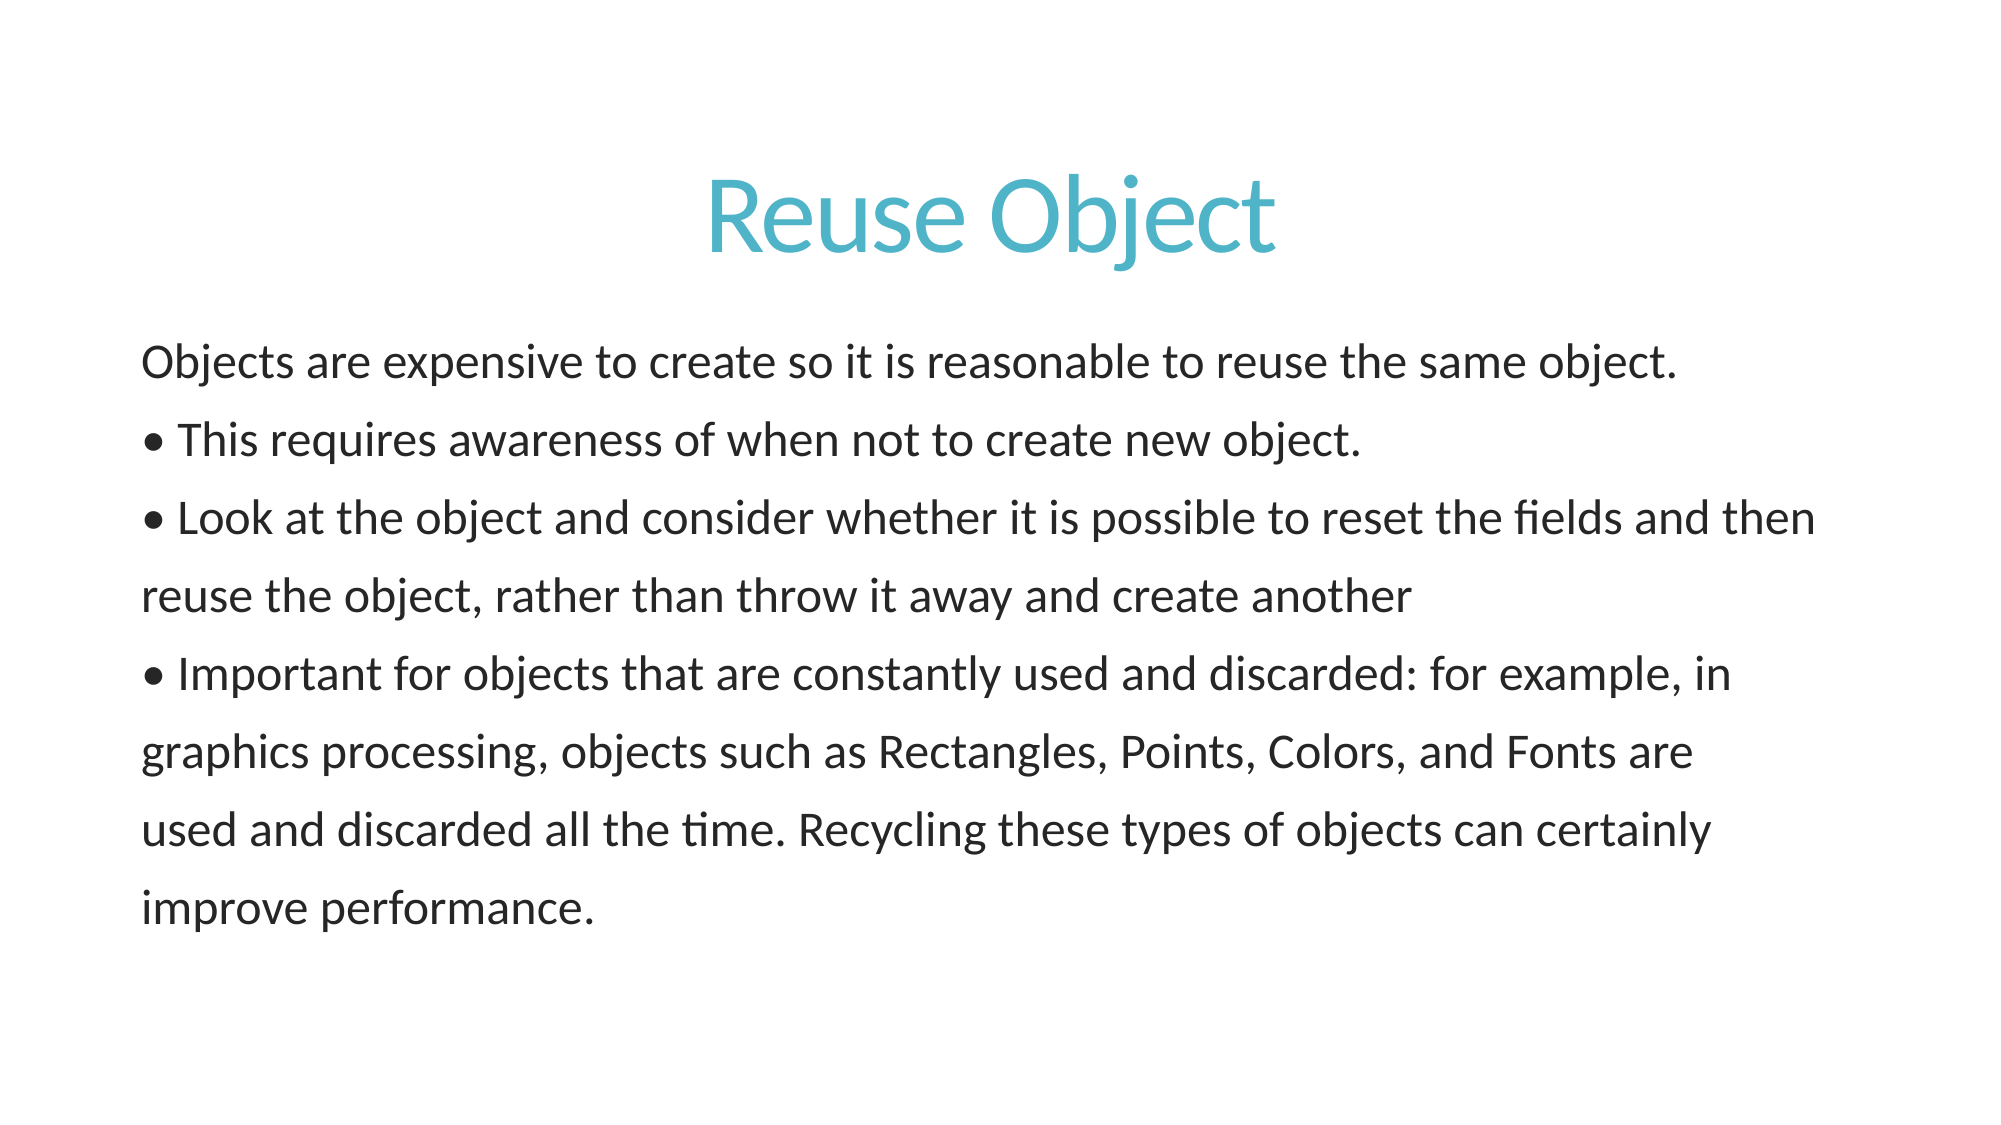

# Reuse Object
Objects are expensive to create so it is reasonable to reuse the same object.
• This requires awareness of when not to create new object.
• Look at the object and consider whether it is possible to reset the fields and then
reuse the object, rather than throw it away and create another
• Important for objects that are constantly used and discarded: for example, in
graphics processing, objects such as Rectangles, Points, Colors, and Fonts are
used and discarded all the time. Recycling these types of objects can certainly
improve performance.